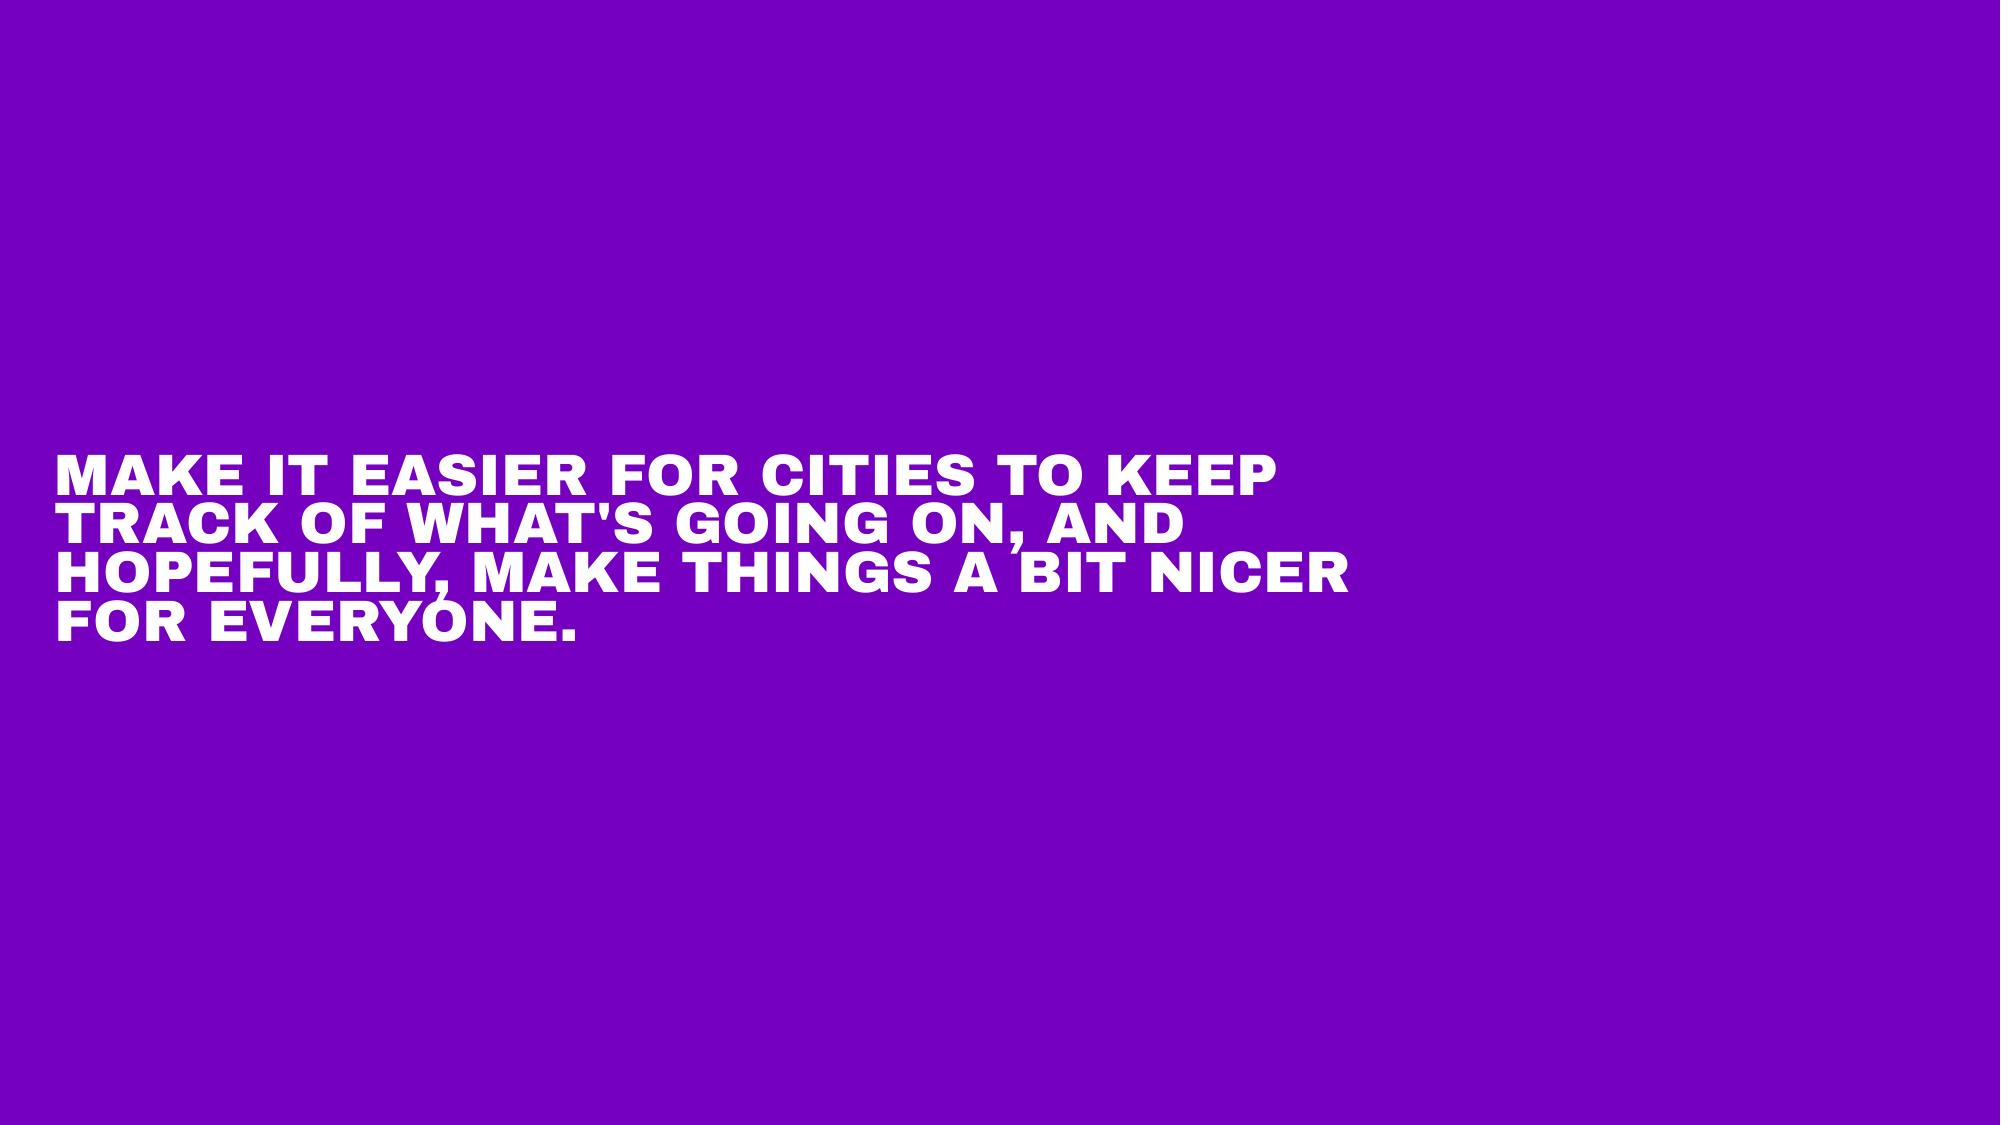

# make it easier for cities to keep track of what's going on, and hopefully, make things a bit nicer for everyone.